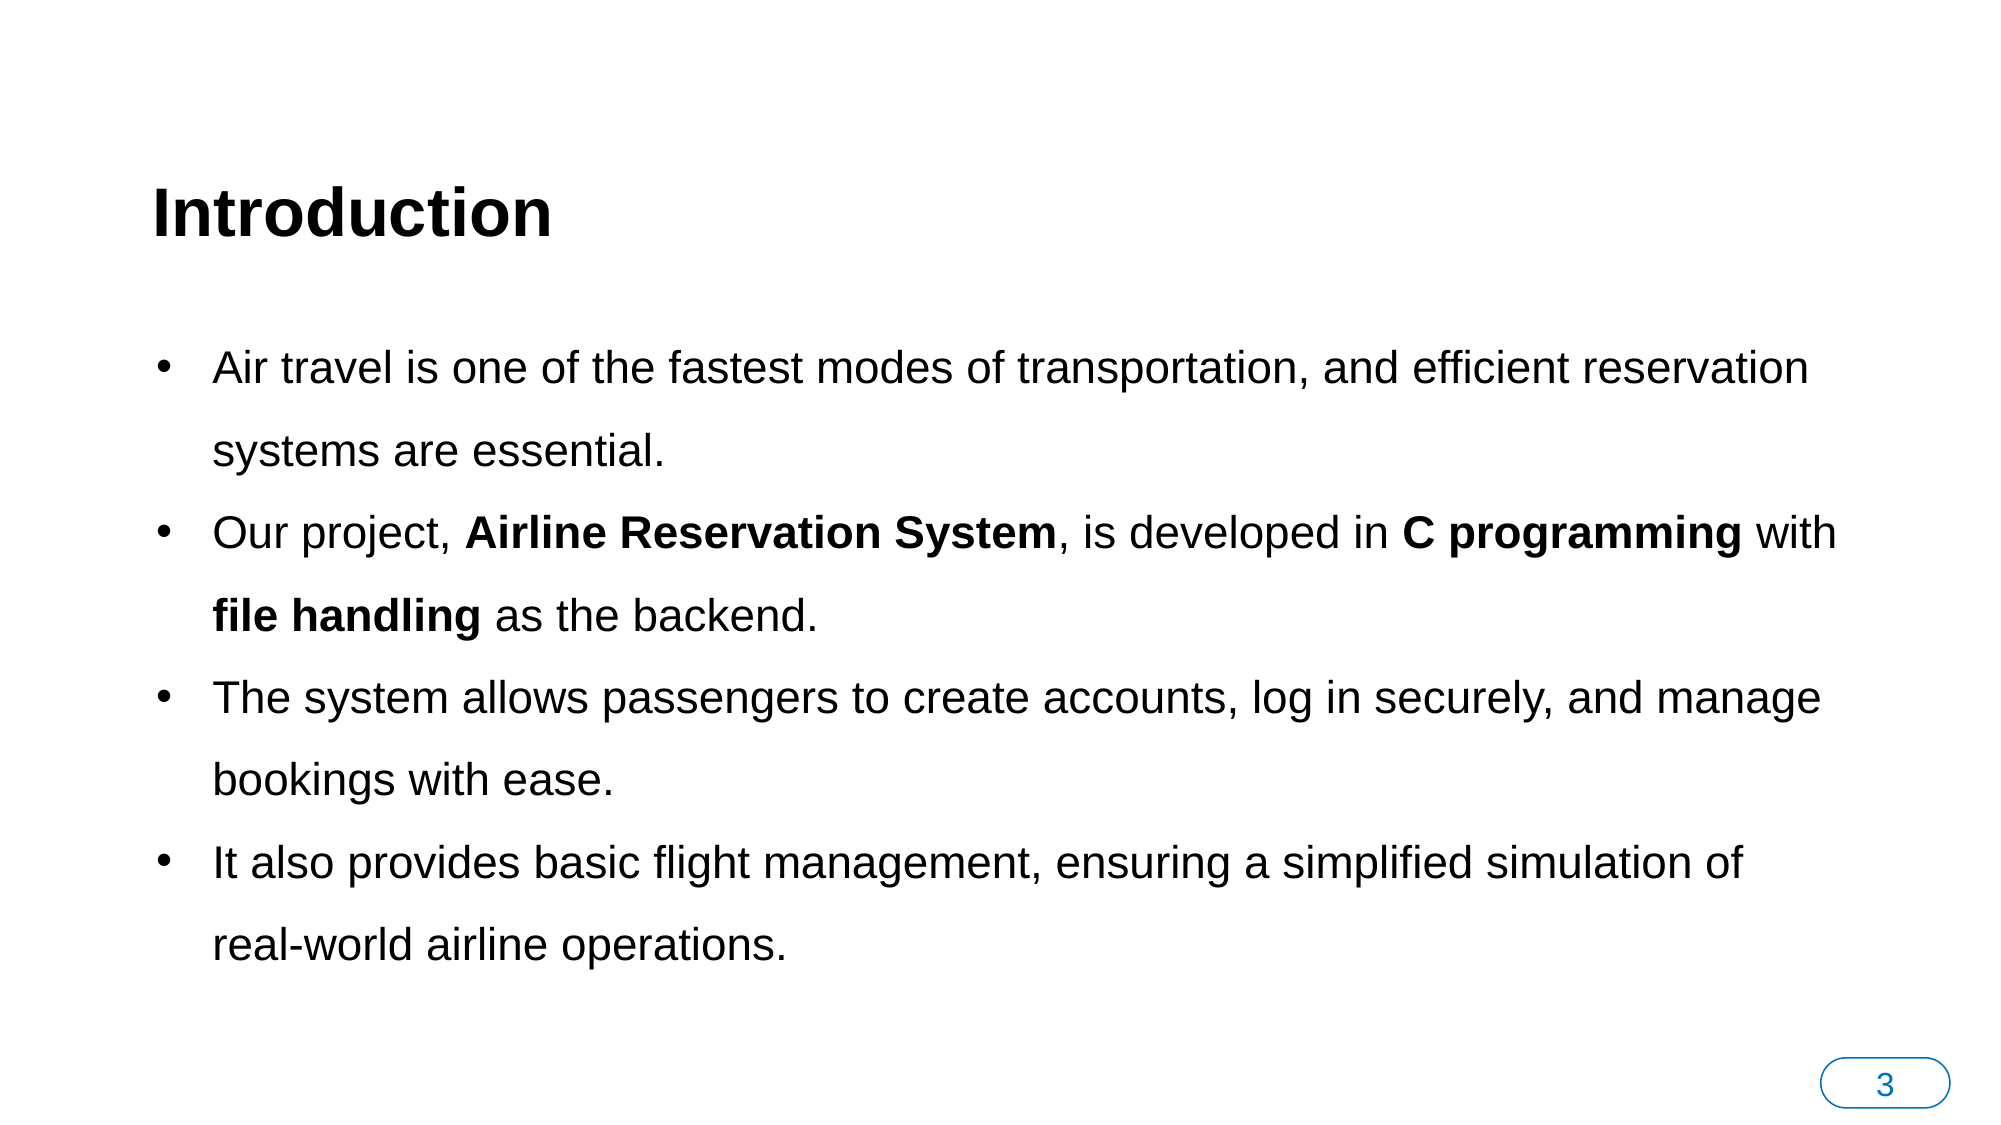

# Introduction
Air travel is one of the fastest modes of transportation, and efficient reservation systems are essential.
Our project, Airline Reservation System, is developed in C programming with file handling as the backend.
The system allows passengers to create accounts, log in securely, and manage bookings with ease.
It also provides basic flight management, ensuring a simplified simulation of real-world airline operations.
3